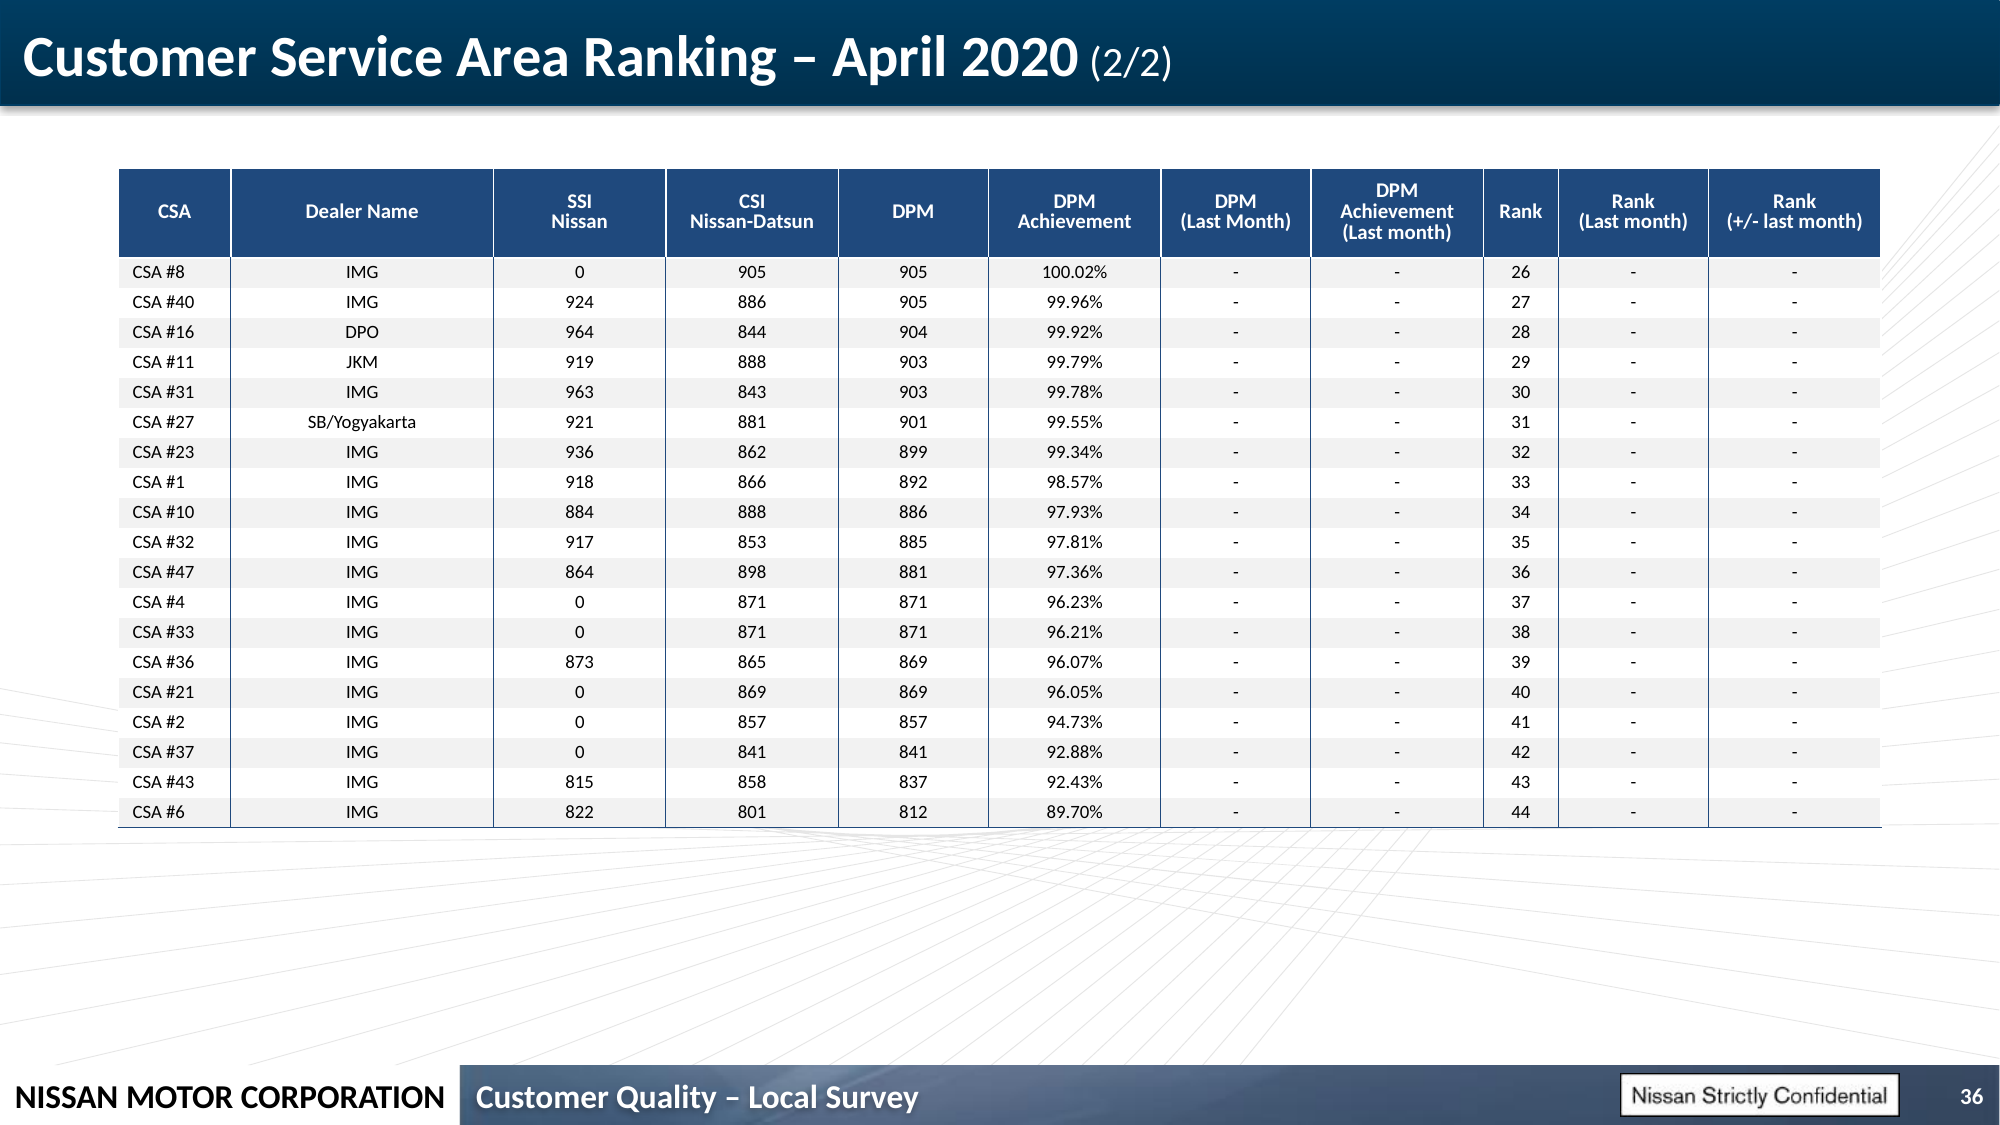

# Customer Service Area Ranking – April 2020 (2/2)
| CSA | Dealer Name | SSI Nissan | CSI Nissan-Datsun | DPM | DPM Achievement | DPM (Last Month) | DPM Achievement (Last month) | Rank | Rank (Last month) | Rank (+/- last month) |
| --- | --- | --- | --- | --- | --- | --- | --- | --- | --- | --- |
| CSA #8 | IMG | 0 | 905 | 905 | 100.02% | - | - | 26 | - | - |
| CSA #40 | IMG | 924 | 886 | 905 | 99.96% | - | - | 27 | - | - |
| CSA #16 | DPO | 964 | 844 | 904 | 99.92% | - | - | 28 | - | - |
| CSA #11 | JKM | 919 | 888 | 903 | 99.79% | - | - | 29 | - | - |
| CSA #31 | IMG | 963 | 843 | 903 | 99.78% | - | - | 30 | - | - |
| CSA #27 | SB/Yogyakarta | 921 | 881 | 901 | 99.55% | - | - | 31 | - | - |
| CSA #23 | IMG | 936 | 862 | 899 | 99.34% | - | - | 32 | - | - |
| CSA #1 | IMG | 918 | 866 | 892 | 98.57% | - | - | 33 | - | - |
| CSA #10 | IMG | 884 | 888 | 886 | 97.93% | - | - | 34 | - | - |
| CSA #32 | IMG | 917 | 853 | 885 | 97.81% | - | - | 35 | - | - |
| CSA #47 | IMG | 864 | 898 | 881 | 97.36% | - | - | 36 | - | - |
| CSA #4 | IMG | 0 | 871 | 871 | 96.23% | - | - | 37 | - | - |
| CSA #33 | IMG | 0 | 871 | 871 | 96.21% | - | - | 38 | - | - |
| CSA #36 | IMG | 873 | 865 | 869 | 96.07% | - | - | 39 | - | - |
| CSA #21 | IMG | 0 | 869 | 869 | 96.05% | - | - | 40 | - | - |
| CSA #2 | IMG | 0 | 857 | 857 | 94.73% | - | - | 41 | - | - |
| CSA #37 | IMG | 0 | 841 | 841 | 92.88% | - | - | 42 | - | - |
| CSA #43 | IMG | 815 | 858 | 837 | 92.43% | - | - | 43 | - | - |
| CSA #6 | IMG | 822 | 801 | 812 | 89.70% | - | - | 44 | - | - |
36